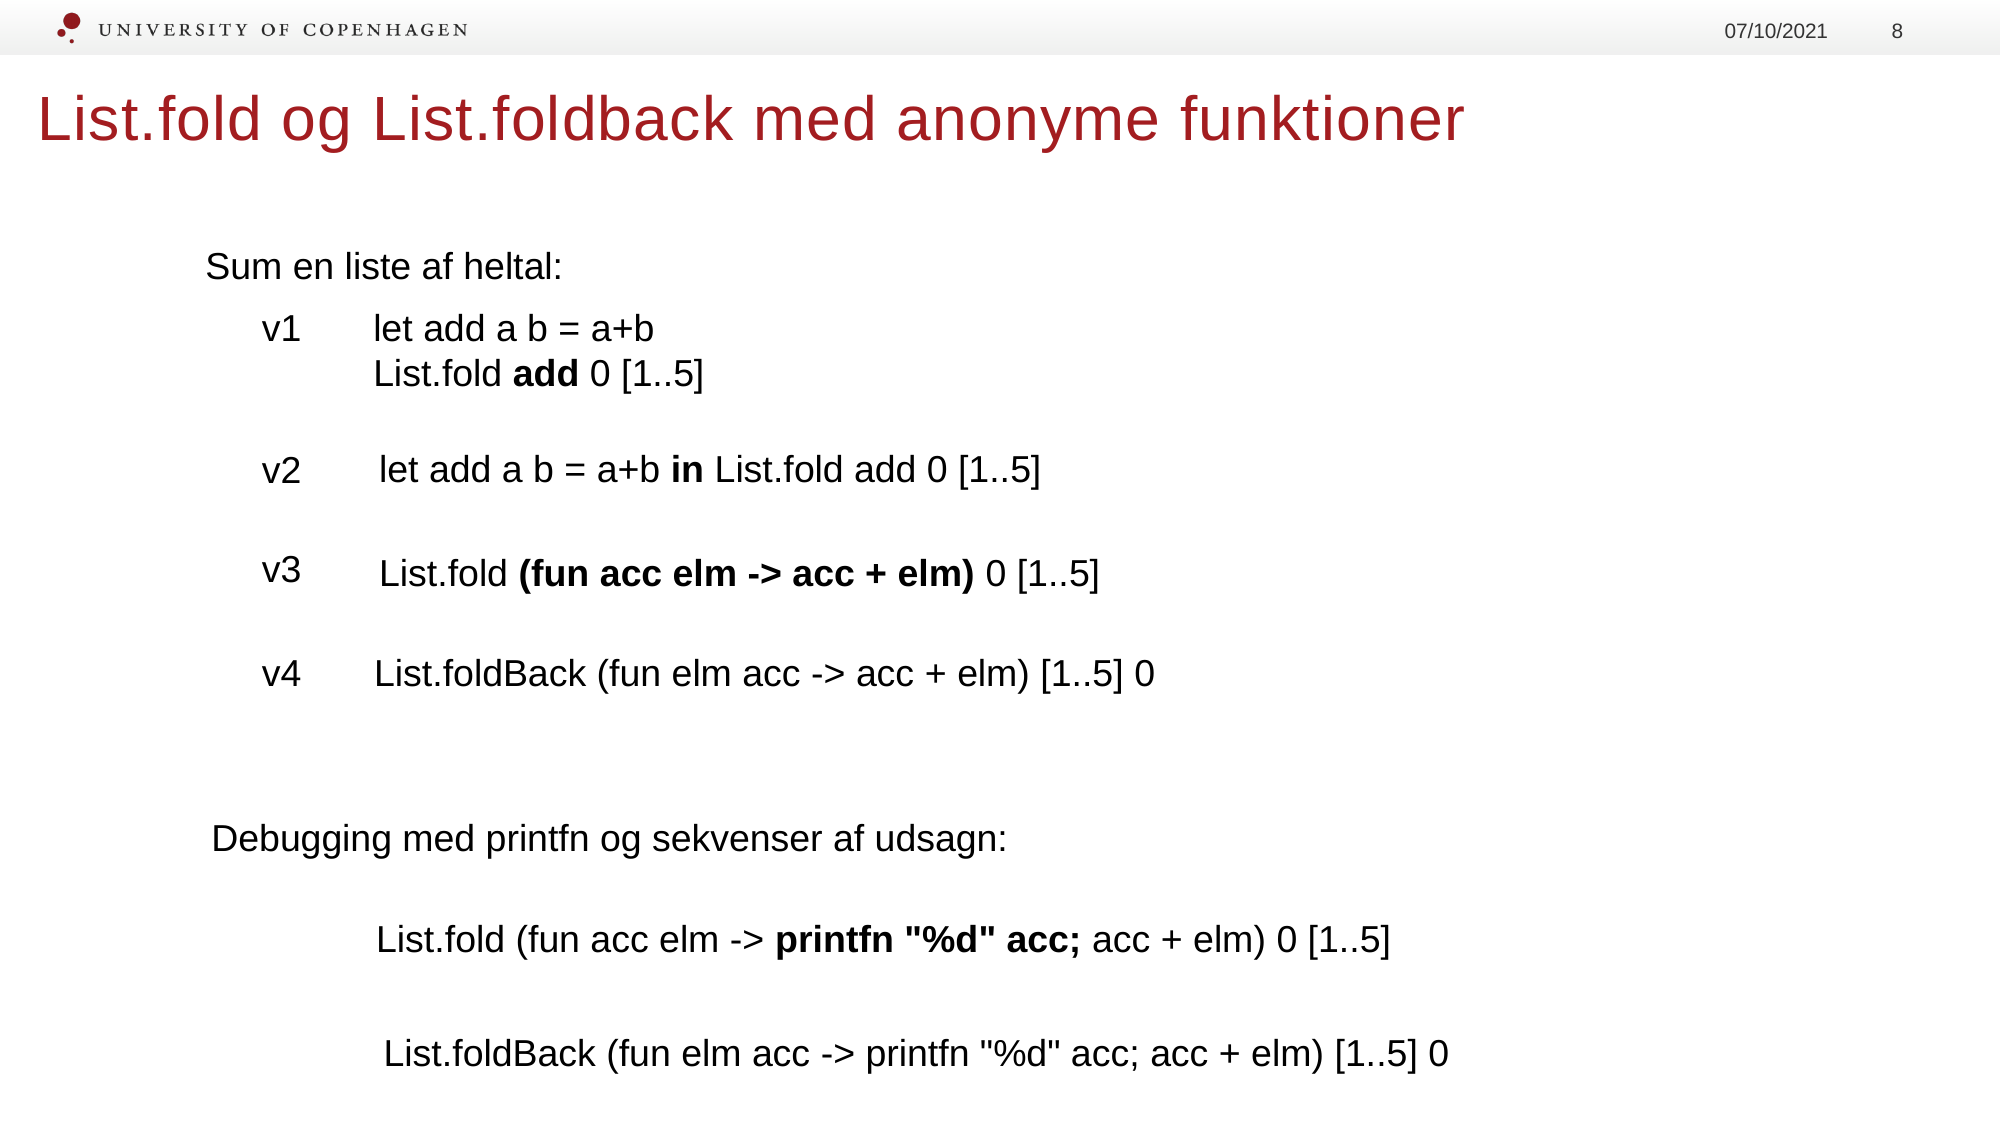

07/10/2021
8
List.fold og List.foldback med anonyme funktioner

Sum en liste af heltal:
v1
let add a b = a+b
List.fold add 0 [1..5]
let add a b = a+b in List.fold add 0 [1..5]
v2
v3
List.fold (fun acc elm -> acc + elm) 0 [1..5]
v4
List.foldBack (fun elm acc -> acc + elm) [1..5] 0
Debugging med printfn og sekvenser af udsagn:
List.fold (fun acc elm -> printfn "%d" acc; acc + elm) 0 [1..5]
List.foldBack (fun elm acc -> printfn "%d" acc; acc + elm) [1..5] 0